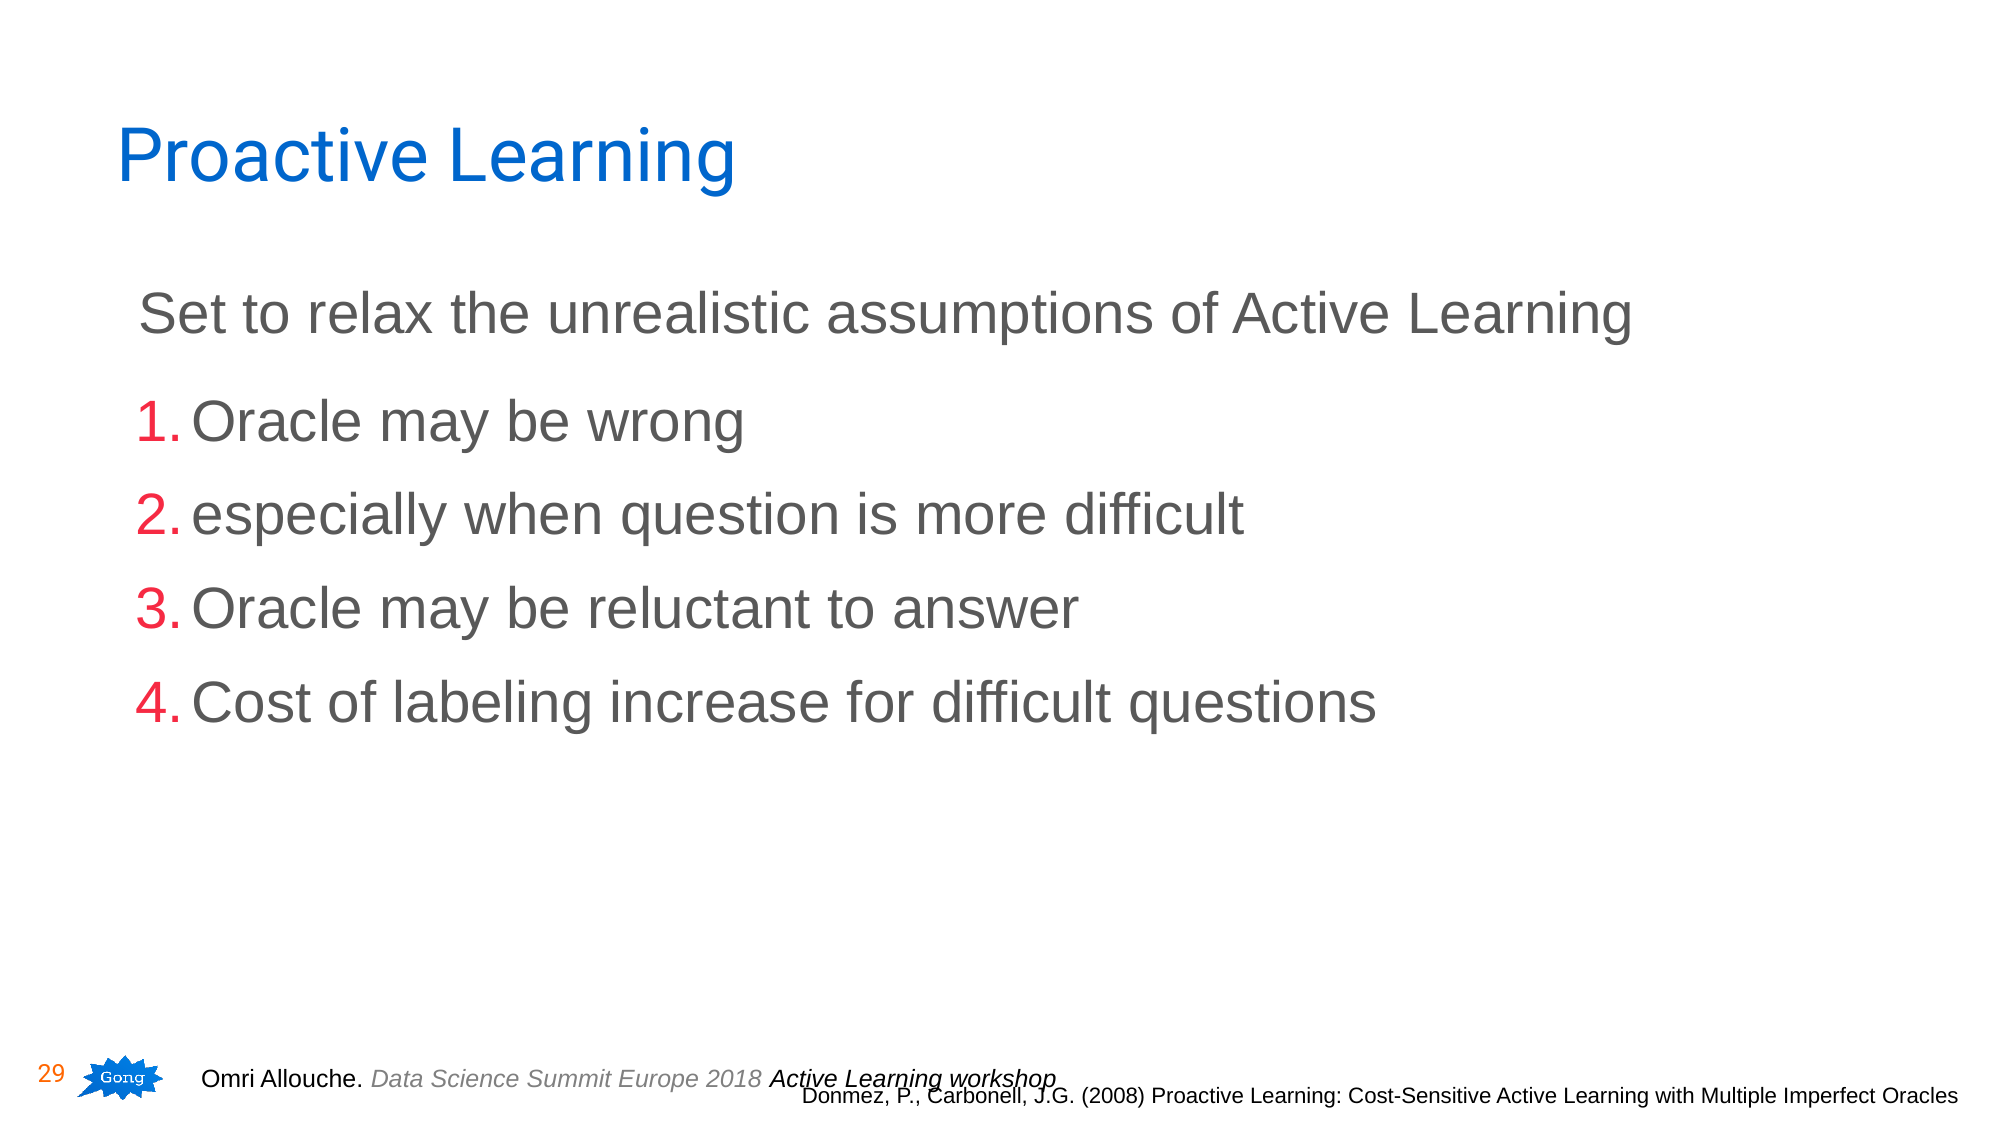

# Proactive Learning
Set to relax the unrealistic assumptions of Active Learning
Oracle may be wrong
especially when question is more difficult
Oracle may be reluctant to answer
Cost of labeling increase for difficult questions
Donmez, P., Carbonell, J.G. (2008) Proactive Learning: Cost-Sensitive Active Learning with Multiple Imperfect Oracles